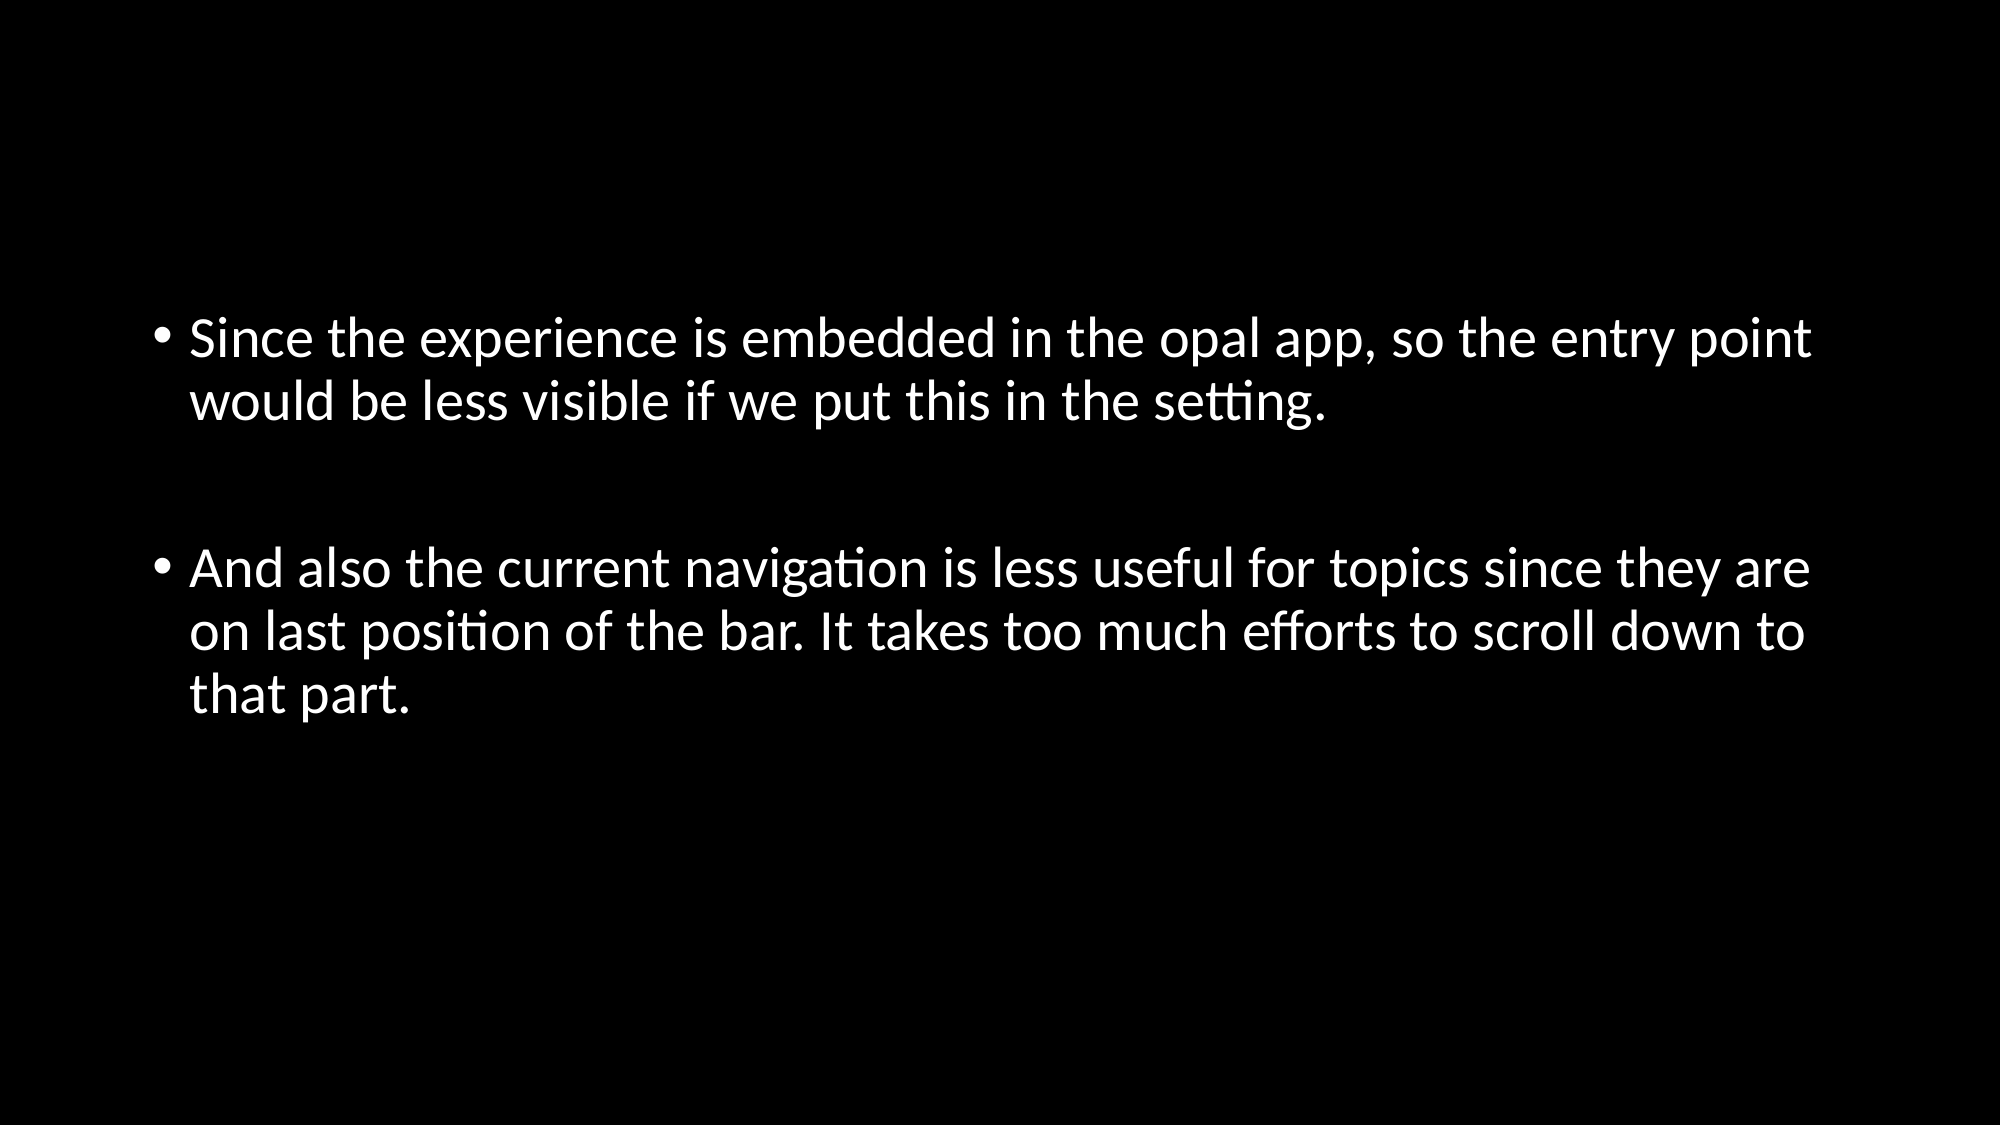

#
Since the experience is embedded in the opal app, so the entry point would be less visible if we put this in the setting.

And also the current navigation is less useful for topics since they are on last position of the bar. It takes too much efforts to scroll down to that part.